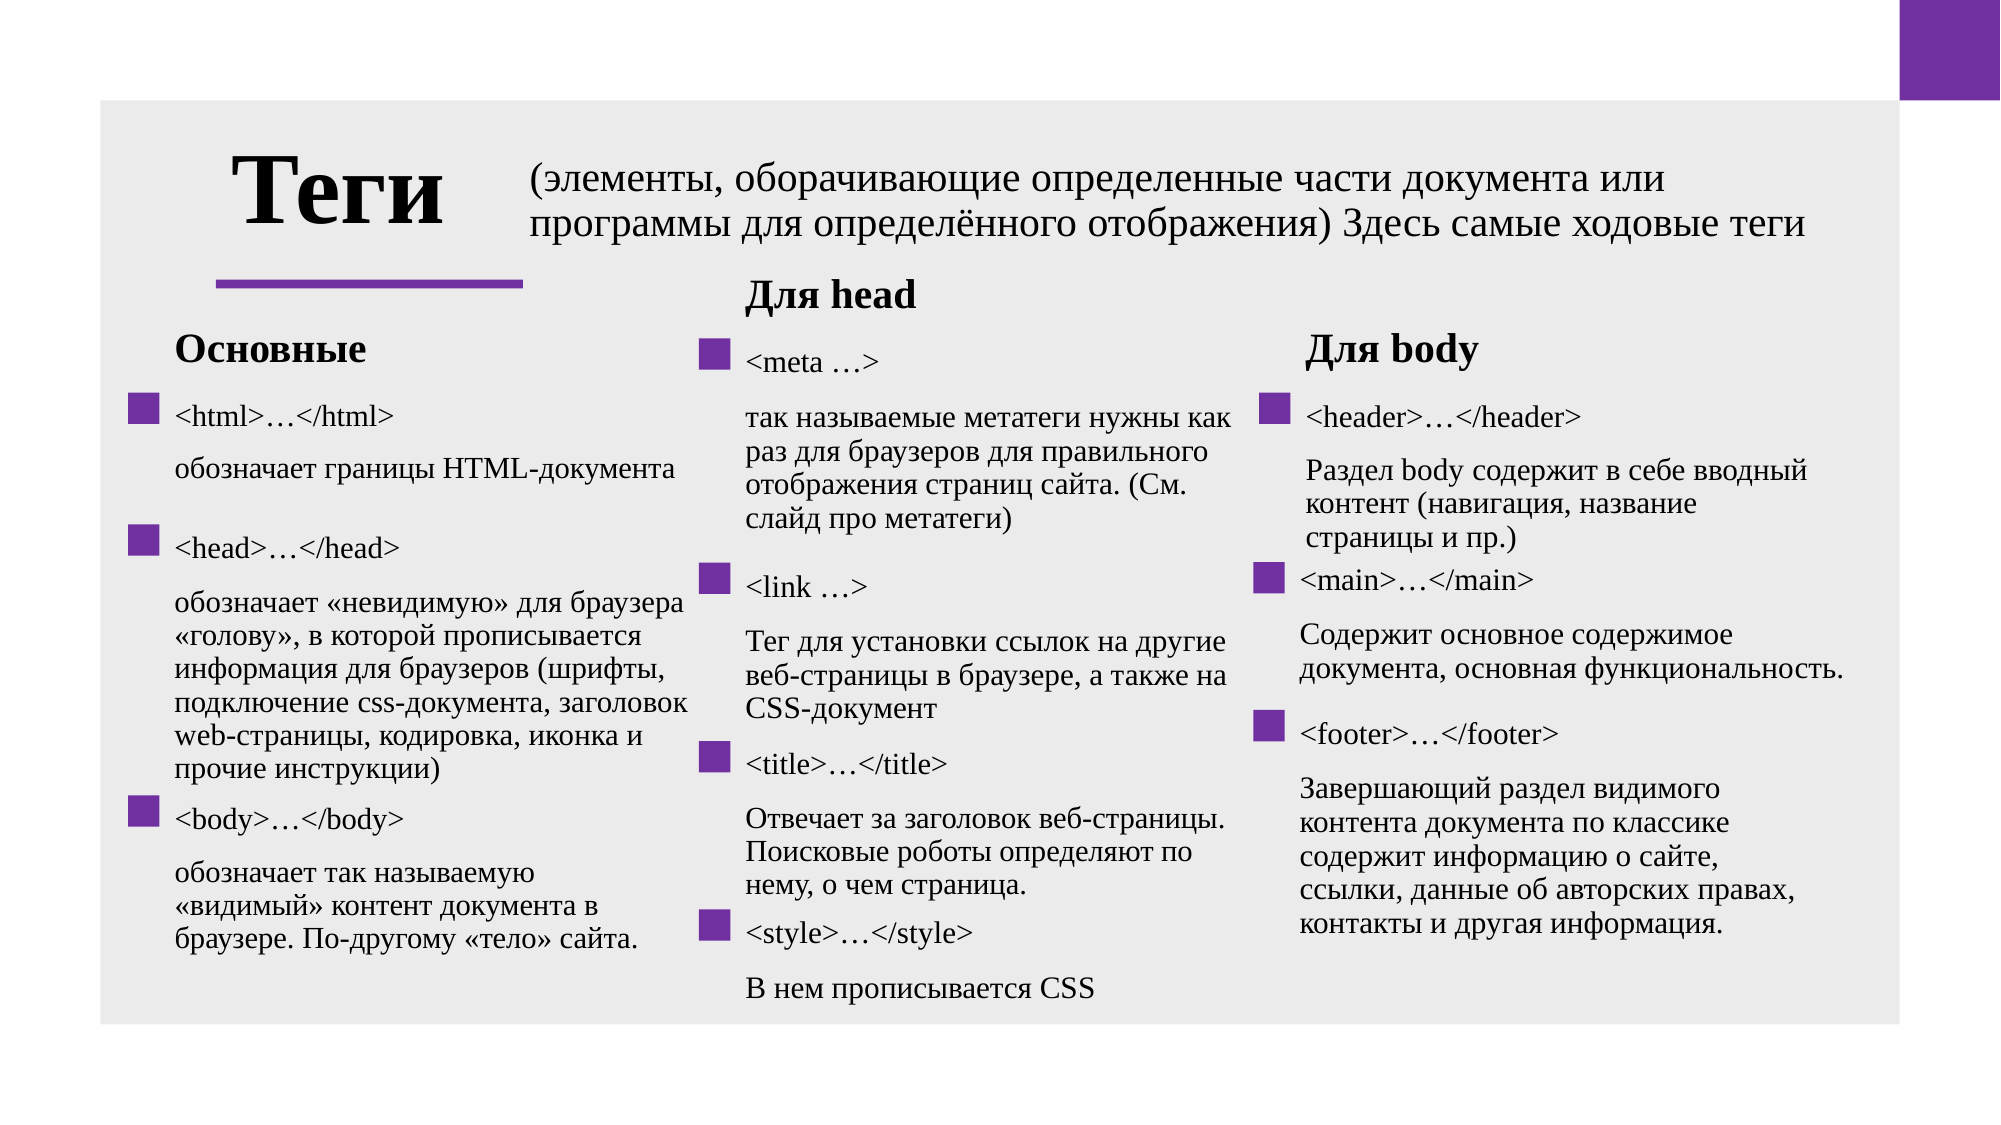

# Теги
(элементы, оборачивающие определенные части документа или программы для определённого отображения) Здесь самые ходовые теги
Для head

Для body
Основные

<meta …>
так называемые метатеги нужны как раз для браузеров для правильного отображения страниц сайта. (См. слайд про метатеги)
<header>…</header>
Раздел body содержит в себе вводный контент (навигация, название страницы и пр.)

<html>…</html>
обозначает границы HTML-документа

<head>…</head>
обозначает «невидимую» для браузера «голову», в которой прописывается информация для браузеров (шрифты, подключение css-документа, заголовок web-страницы, кодировка, иконка и прочие инструкции)
<main>…</main>
Содержит основное содержимое документа, основная функциональность.

<link …>
Тег для установки ссылок на другие веб-страницы в браузере, а также на CSS-документ

<footer>…</footer>
Завершающий раздел видимого контента документа по классике содержит информацию о сайте, ссылки, данные об авторских правах, контакты и другая информация.

<title>…</title>
Отвечает за заголовок веб-страницы. Поисковые роботы определяют по нему, о чем страница.

<body>…</body>
обозначает так называемую «видимый» контент документа в браузере. По-другому «тело» сайта.

<style>…</style>
В нем прописывается CSS